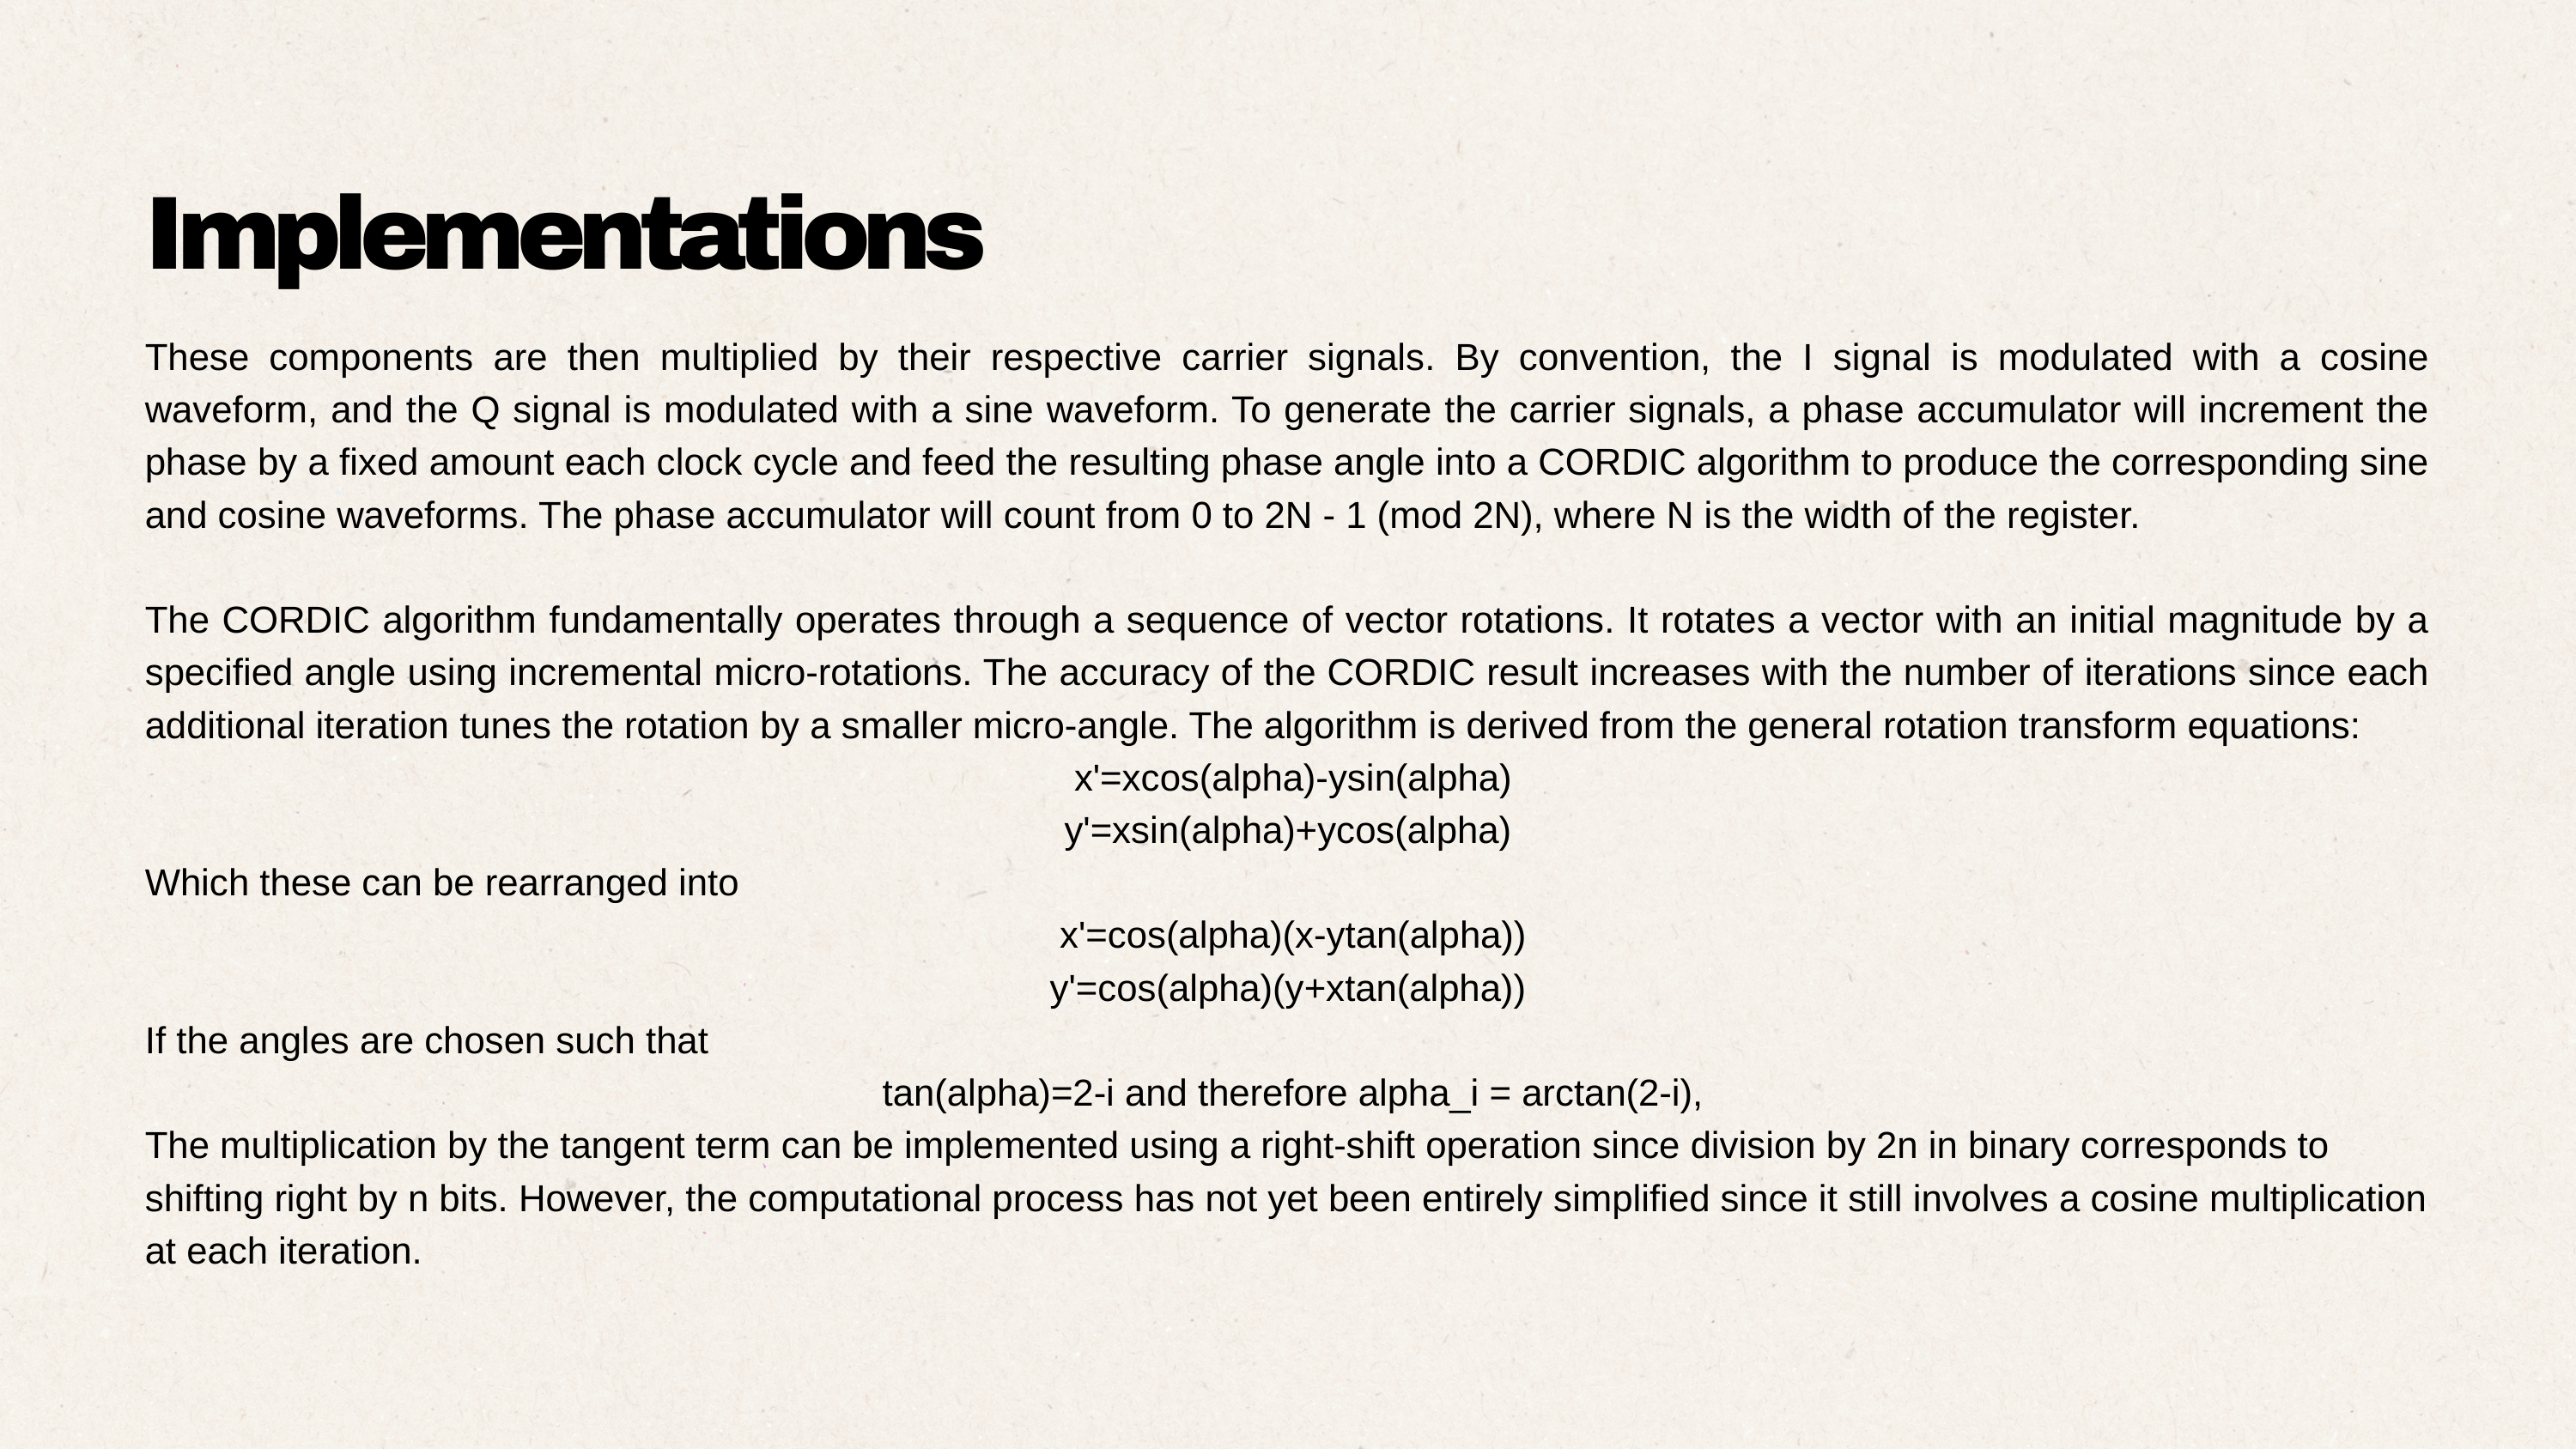

Implementations
These components are then multiplied by their respective carrier signals. By convention, the I signal is modulated with a cosine waveform, and the Q signal is modulated with a sine waveform. To generate the carrier signals, a phase accumulator will increment the phase by a fixed amount each clock cycle and feed the resulting phase angle into a CORDIC algorithm to produce the corresponding sine and cosine waveforms. The phase accumulator will count from 0 to 2N - 1 (mod 2N), where N is the width of the register.

The CORDIC algorithm fundamentally operates through a sequence of vector rotations. It rotates a vector with an initial magnitude by a specified angle using incremental micro-rotations. The accuracy of the CORDIC result increases with the number of iterations since each additional iteration tunes the rotation by a smaller micro-angle. The algorithm is derived from the general rotation transform equations:
 x'=xcos(alpha)-ysin(alpha)
y'=xsin(alpha)+ycos(alpha)
Which these can be rearranged into
 x'=cos(alpha)(x-ytan(alpha))
y'=cos(alpha)(y+xtan(alpha))
If the angles are chosen such that
 tan(alpha)=2-i and therefore alpha_i = arctan(2-i),
The multiplication by the tangent term can be implemented using a right-shift operation since division by 2n in binary corresponds to shifting right by n bits. However, the computational process has not yet been entirely simplified since it still involves a cosine multiplication at each iteration.